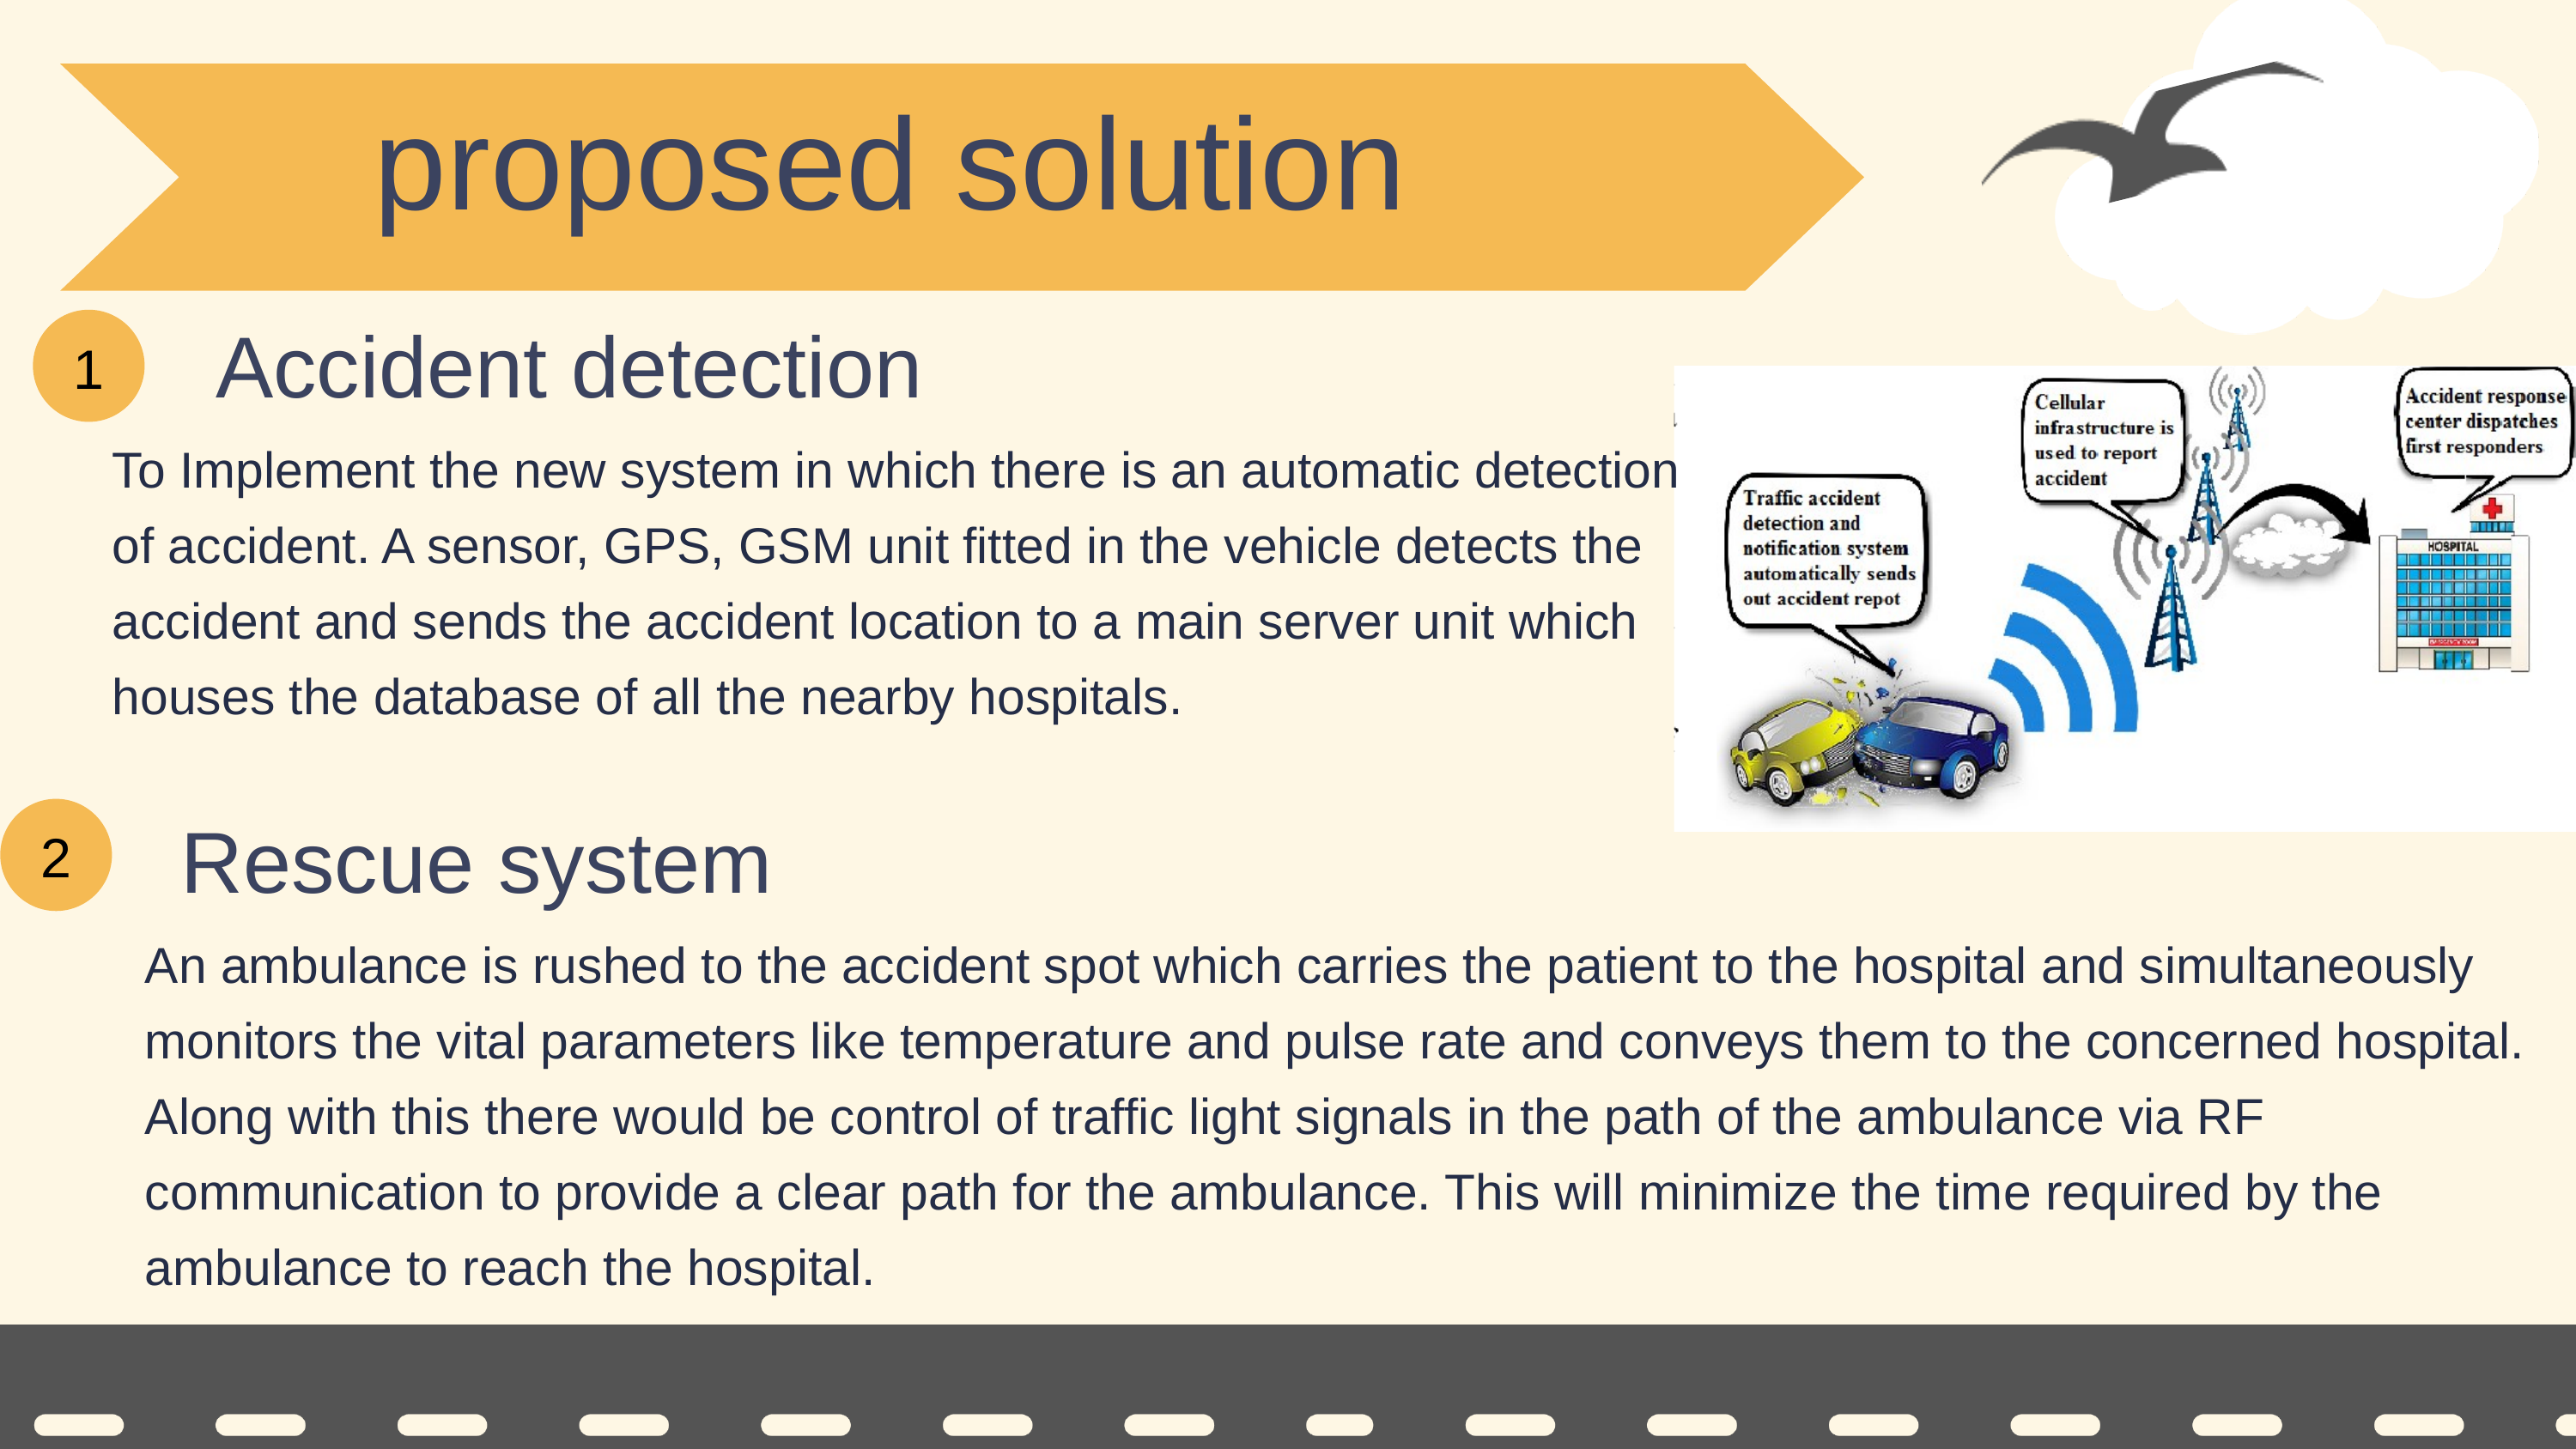

proposed solution
Accident detection

1

To Implement the new system in which there is an automatic detection of accident. A sensor, GPS, GSM unit fitted in the vehicle detects the accident and sends the accident location to a main server unit which houses the database of all the nearby hospitals.
Rescue system

2
An ambulance is rushed to the accident spot which carries the patient to the hospital and simultaneously monitors the vital parameters like temperature and pulse rate and conveys them to the concerned hospital. Along with this there would be control of traffic light signals in the path of the ambulance via RF communication to provide a clear path for the ambulance. This will minimize the time required by the ambulance to reach the hospital.